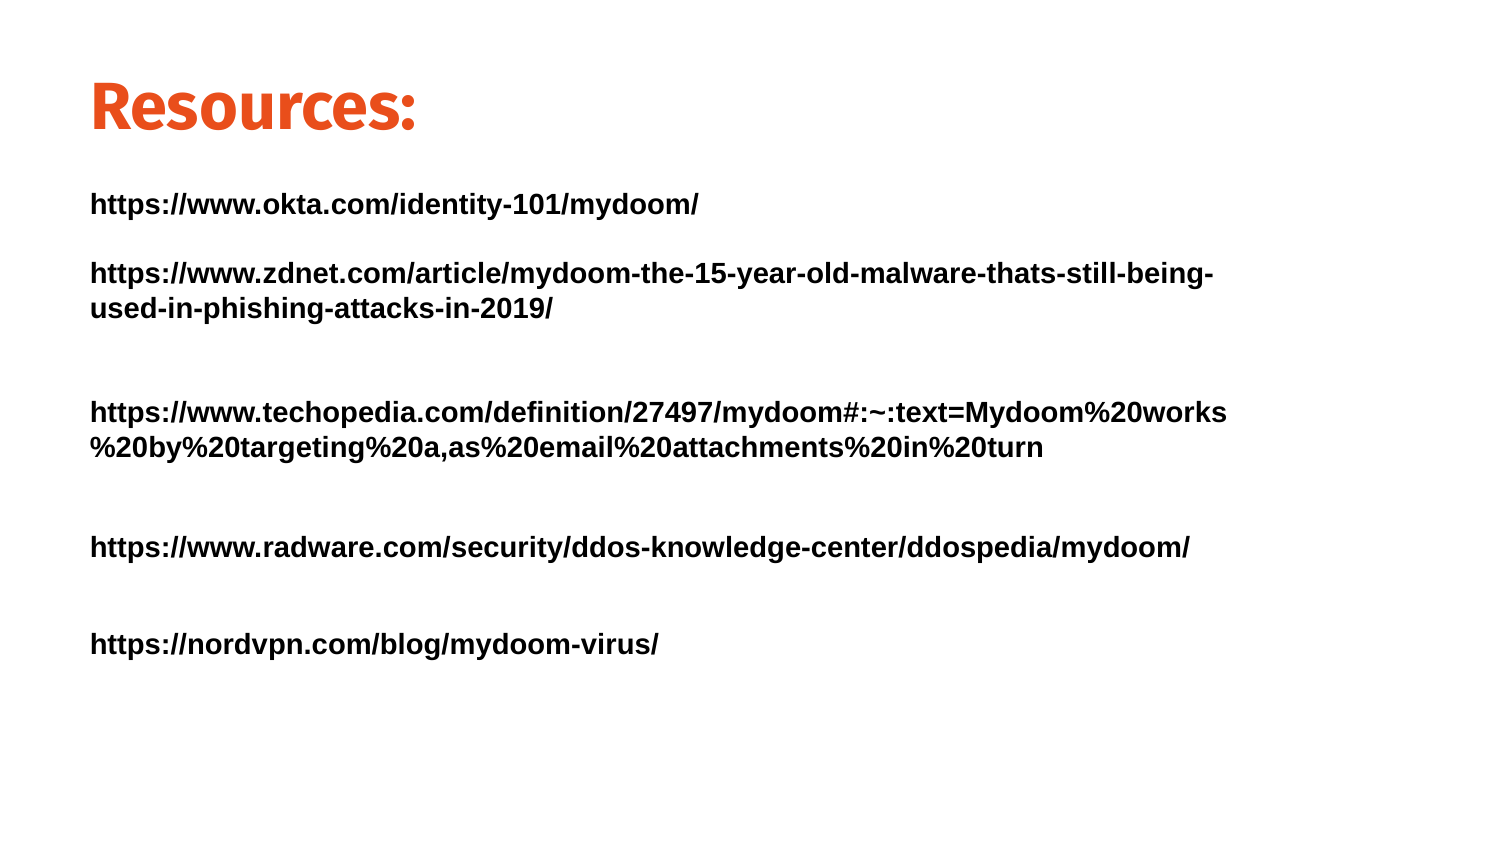

# Resources:
https://www.okta.com/identity-101/mydoom/
https://www.zdnet.com/article/mydoom-the-15-year-old-malware-thats-still-being-used-in-phishing-attacks-in-2019/
https://www.techopedia.com/definition/27497/mydoom#:~:text=Mydoom%20works%20by%20targeting%20a,as%20email%20attachments%20in%20turn
https://www.radware.com/security/ddos-knowledge-center/ddospedia/mydoom/
https://nordvpn.com/blog/mydoom-virus/